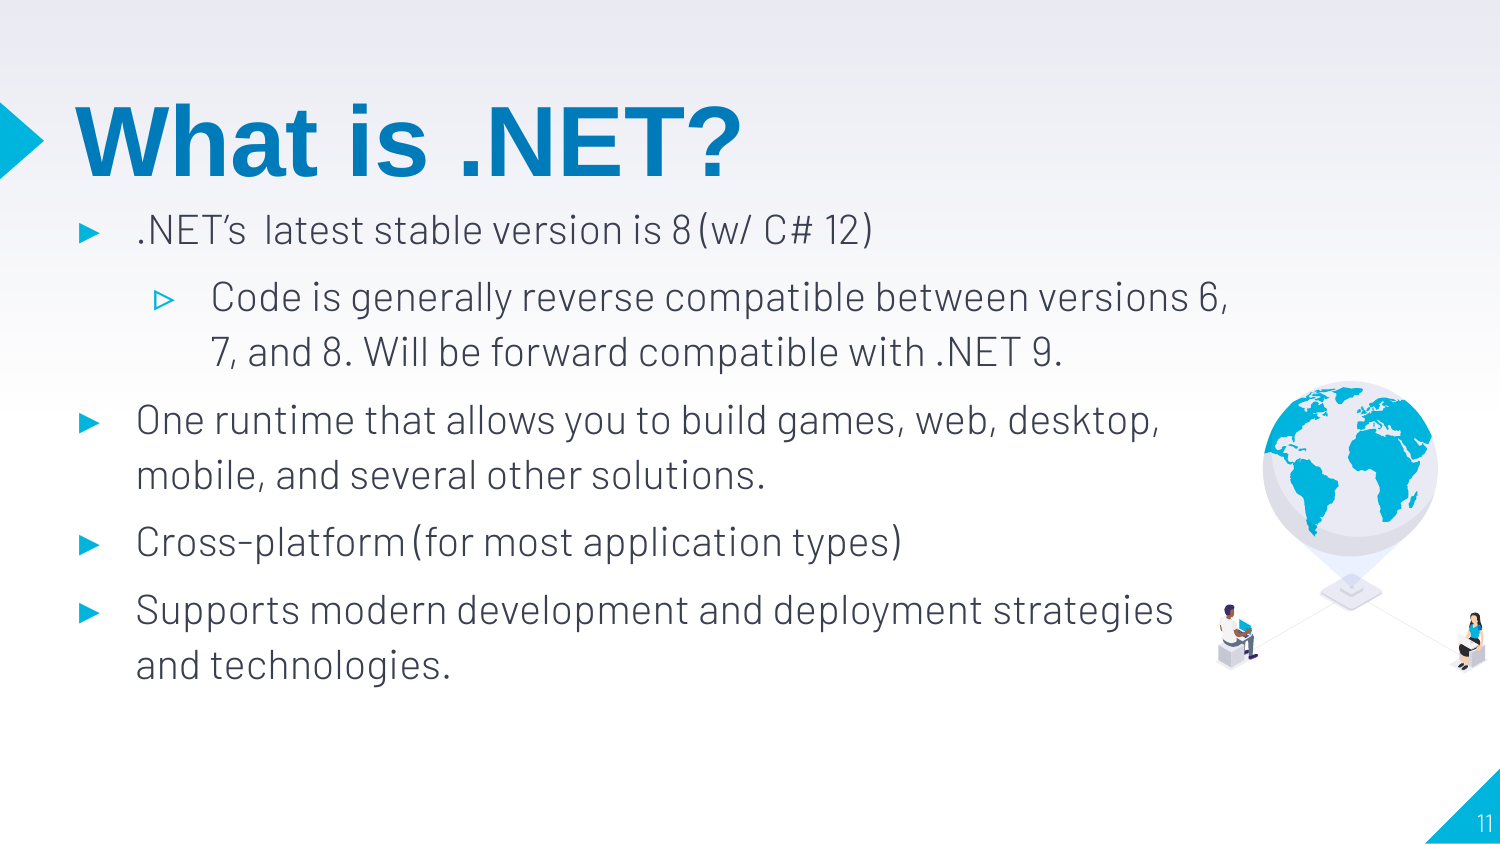

# What is .NET?
.NET’s  latest stable version is 8 (w/ C# 12)
Code is generally reverse compatible between versions 6, 7, and 8. Will be forward compatible with .NET 9.
One runtime that allows you to build games, web, desktop, mobile, and several other solutions.
Cross-platform (for most application types)
Supports modern development and deployment strategies and technologies.

11